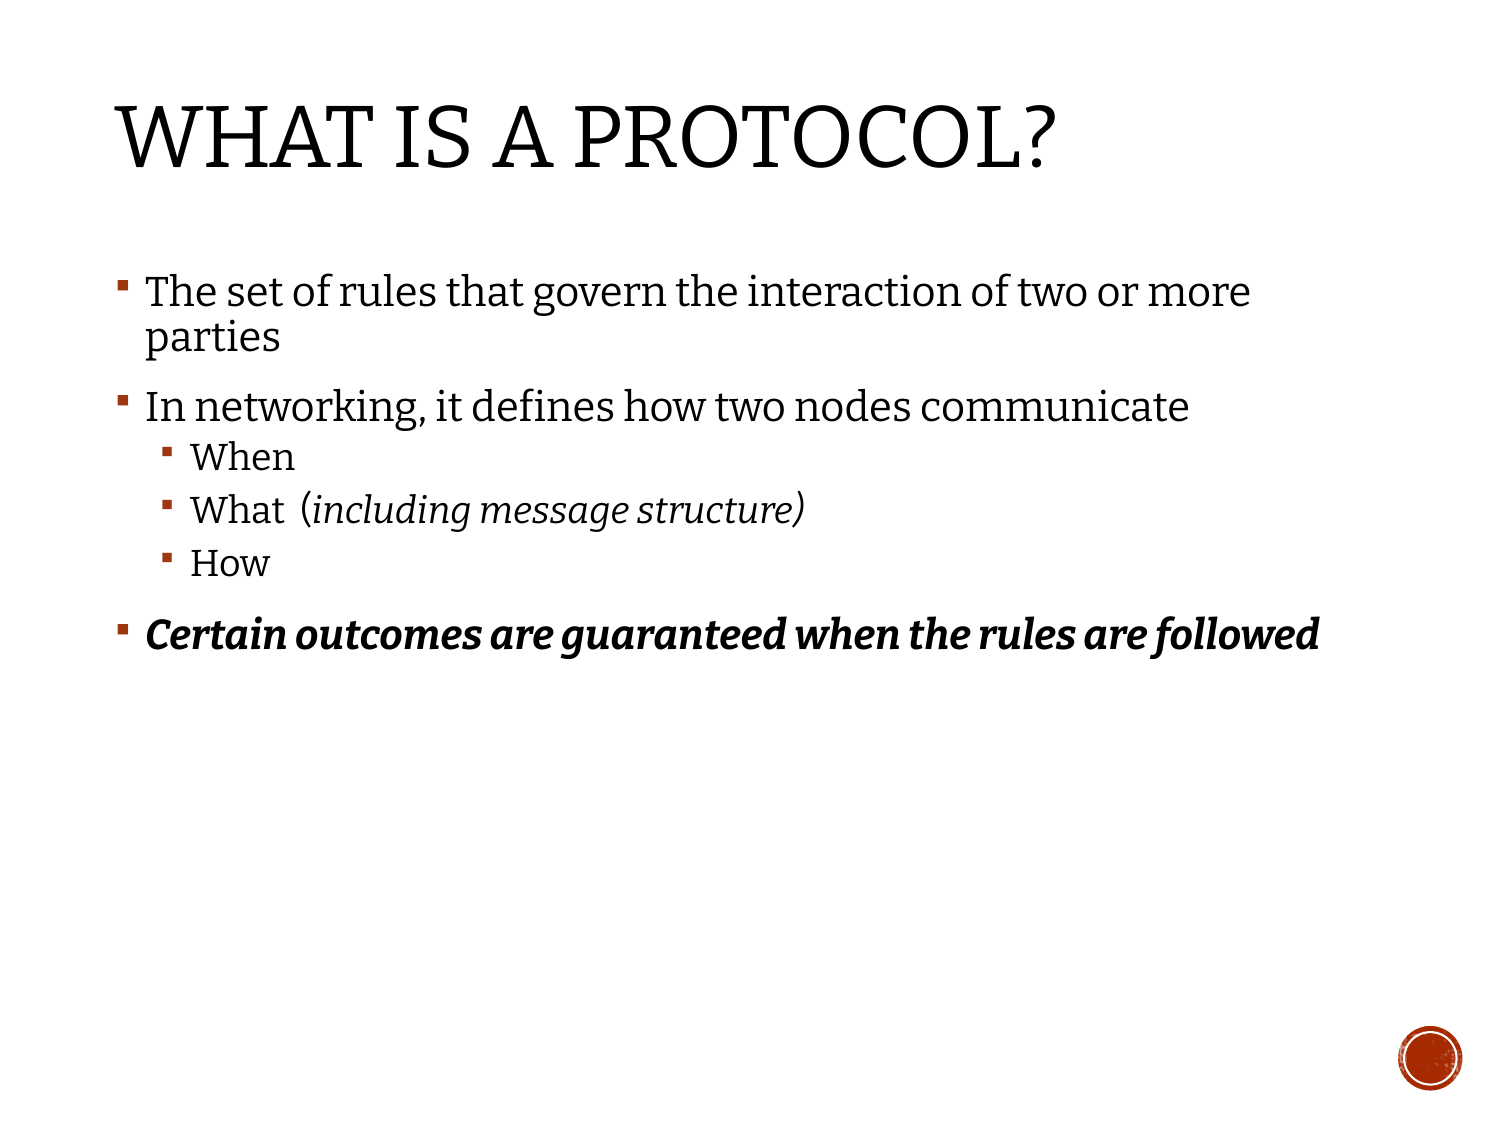

# What is a Protocol?
The set of rules that govern the interaction of two or more parties
In networking, it defines how two nodes communicate
When
What  (including message structure)
How
Certain outcomes are guaranteed when the rules are followed